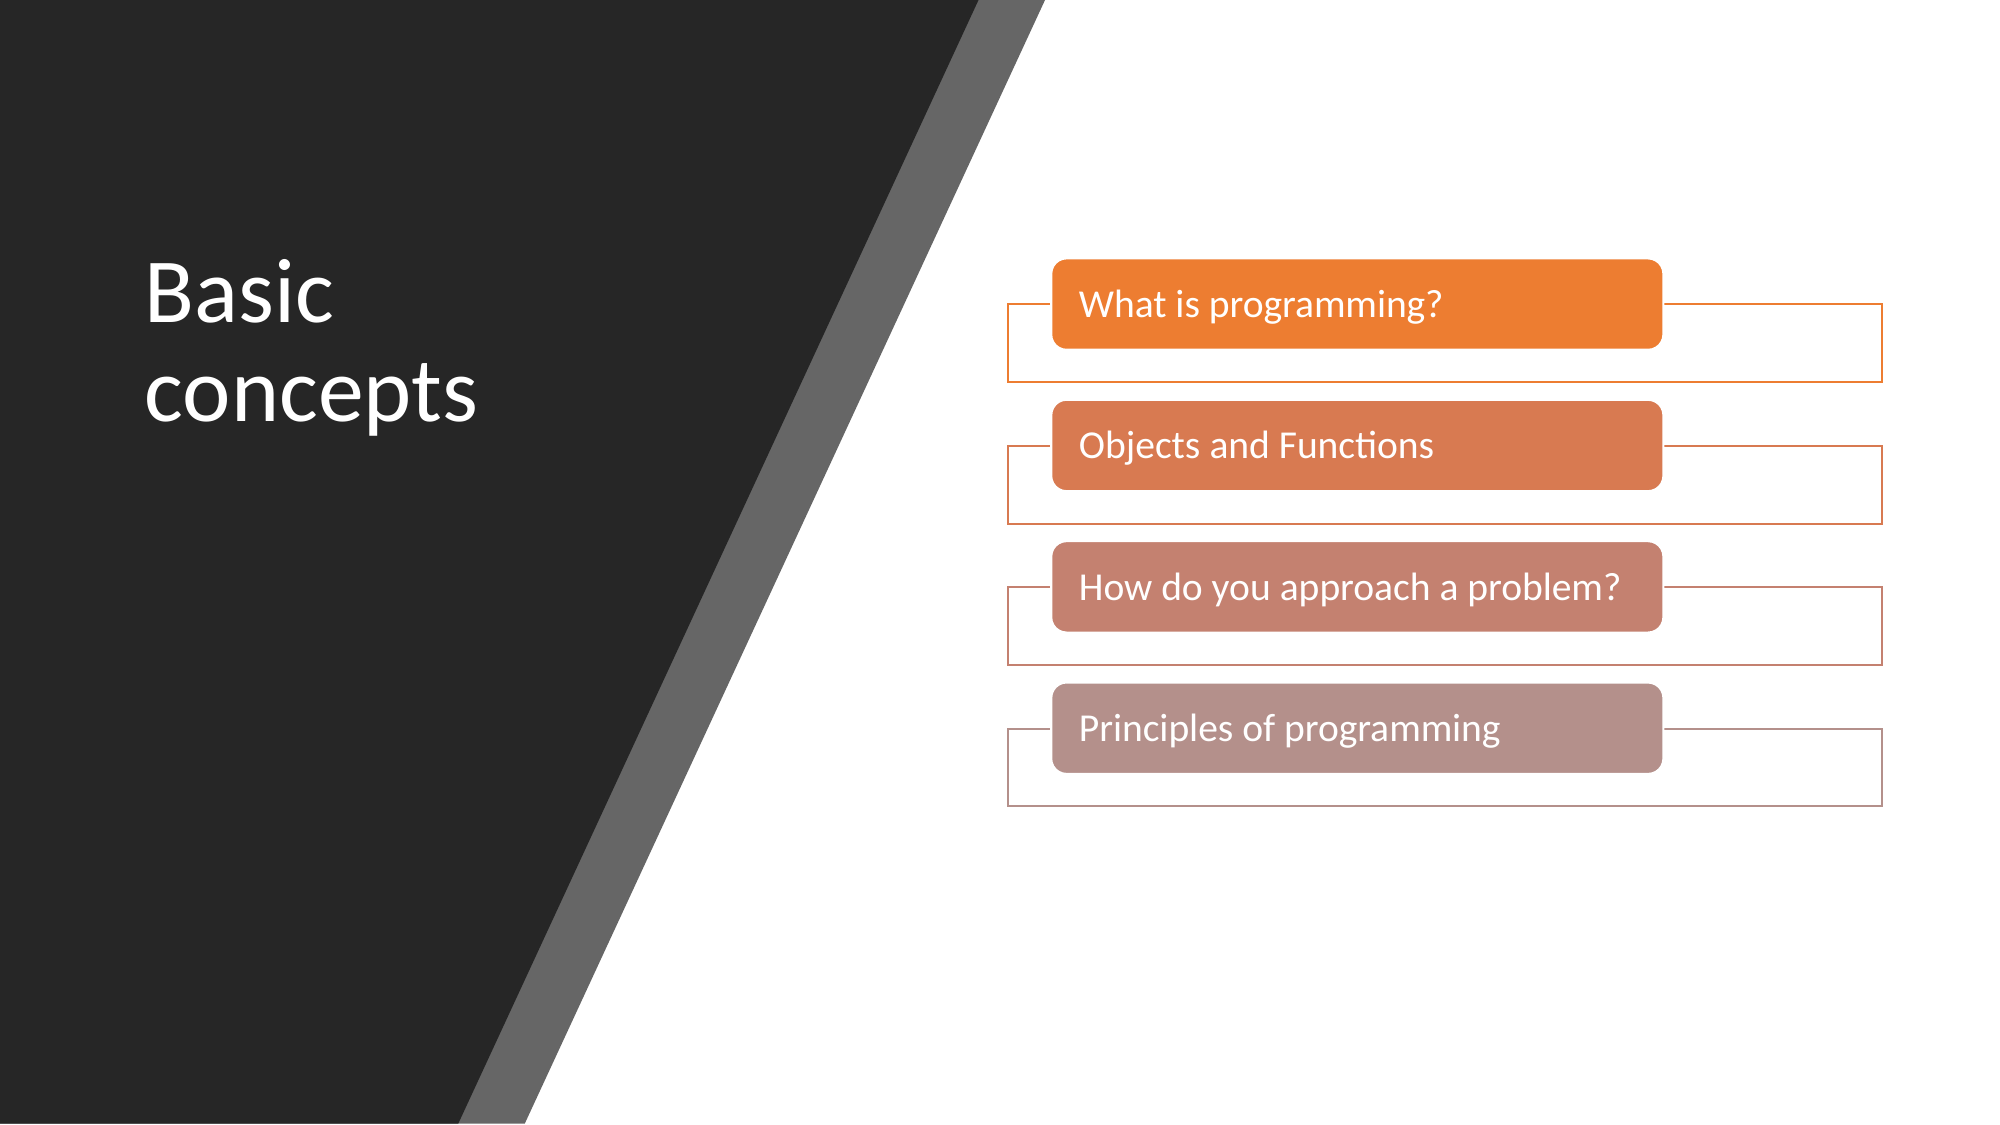

Basic concepts

What is programming?

Objects and Functions

How do you approach a problem?

Principles of programming

Class, Object, attribute, functions